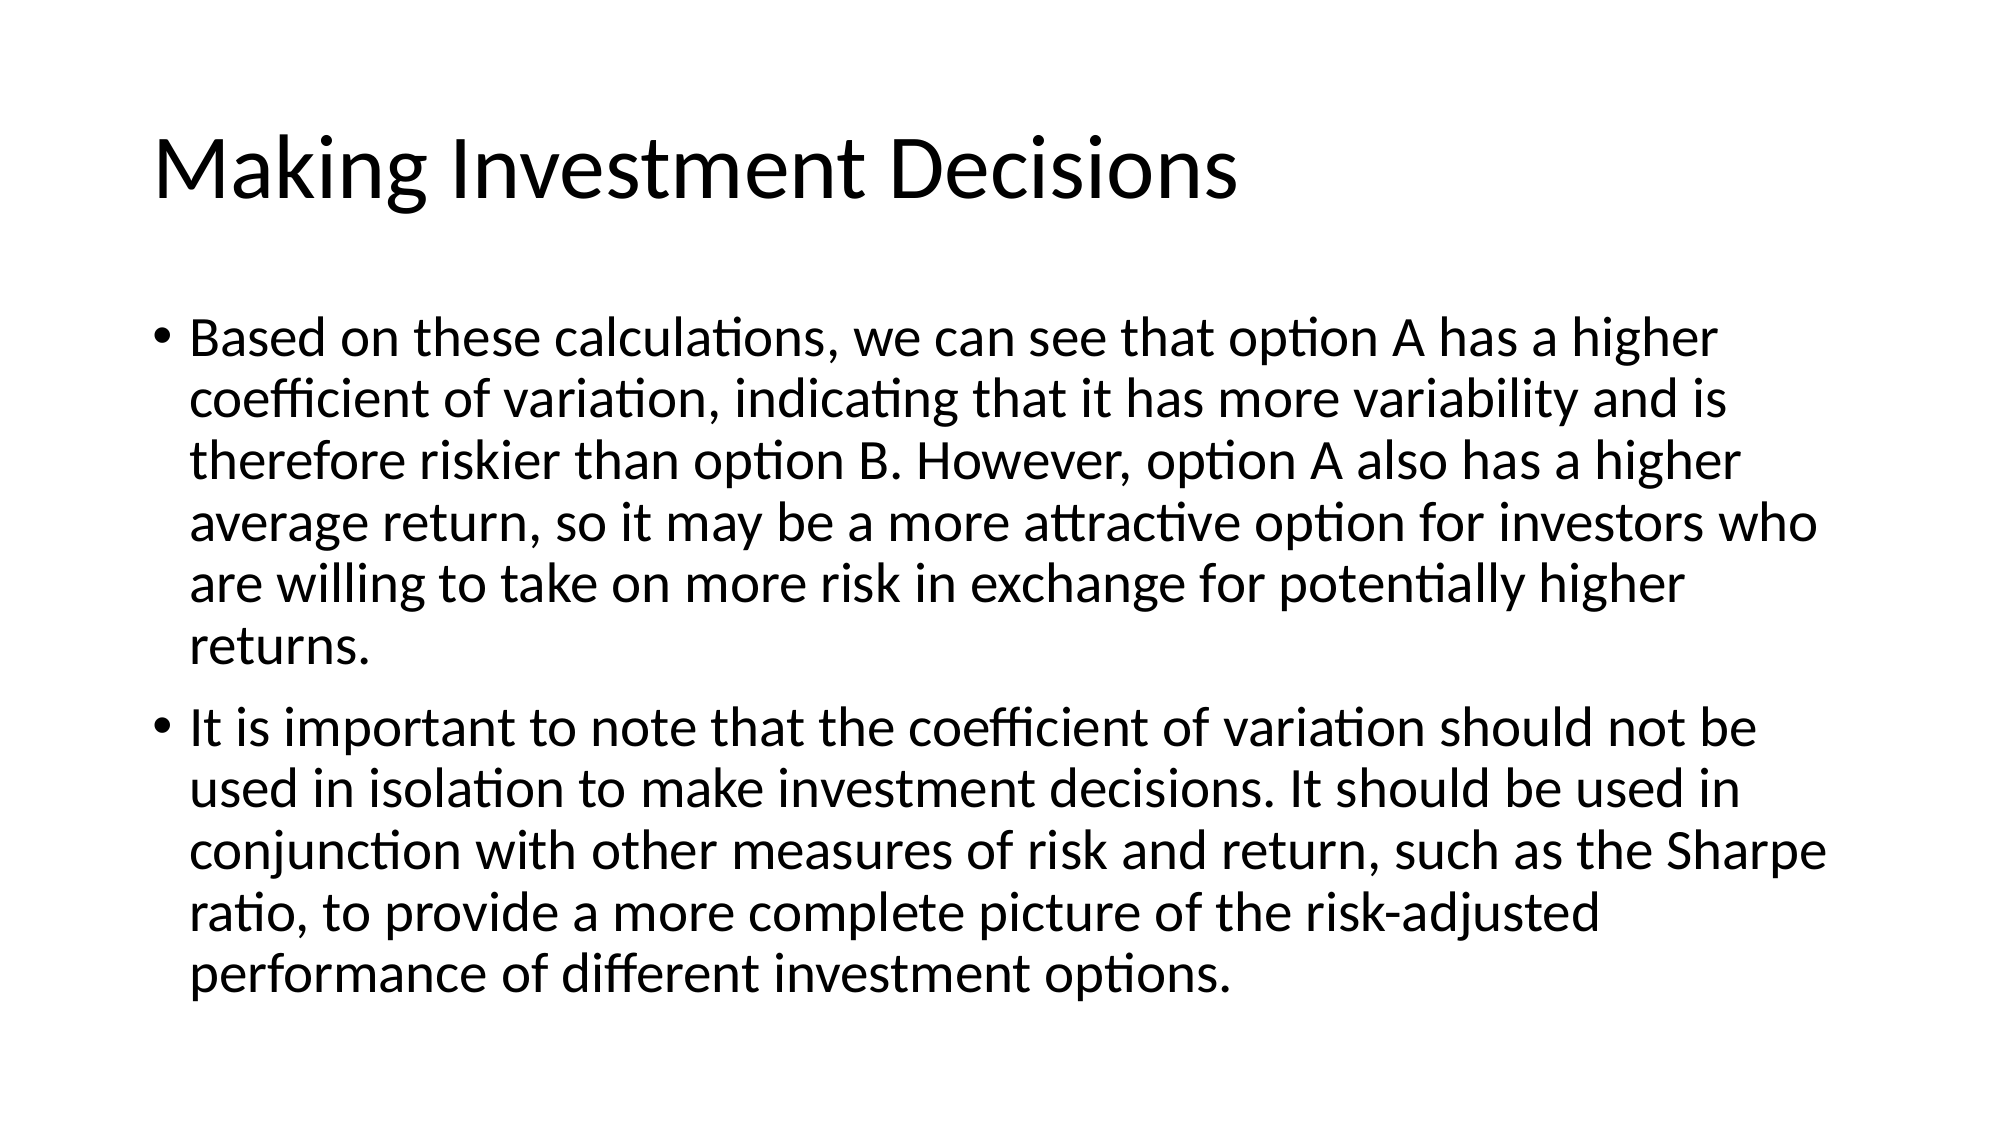

# Making Investment Decisions
Based on these calculations, we can see that option A has a higher coefficient of variation, indicating that it has more variability and is therefore riskier than option B. However, option A also has a higher average return, so it may be a more attractive option for investors who are willing to take on more risk in exchange for potentially higher returns.
It is important to note that the coefficient of variation should not be used in isolation to make investment decisions. It should be used in conjunction with other measures of risk and return, such as the Sharpe ratio, to provide a more complete picture of the risk-adjusted performance of different investment options.